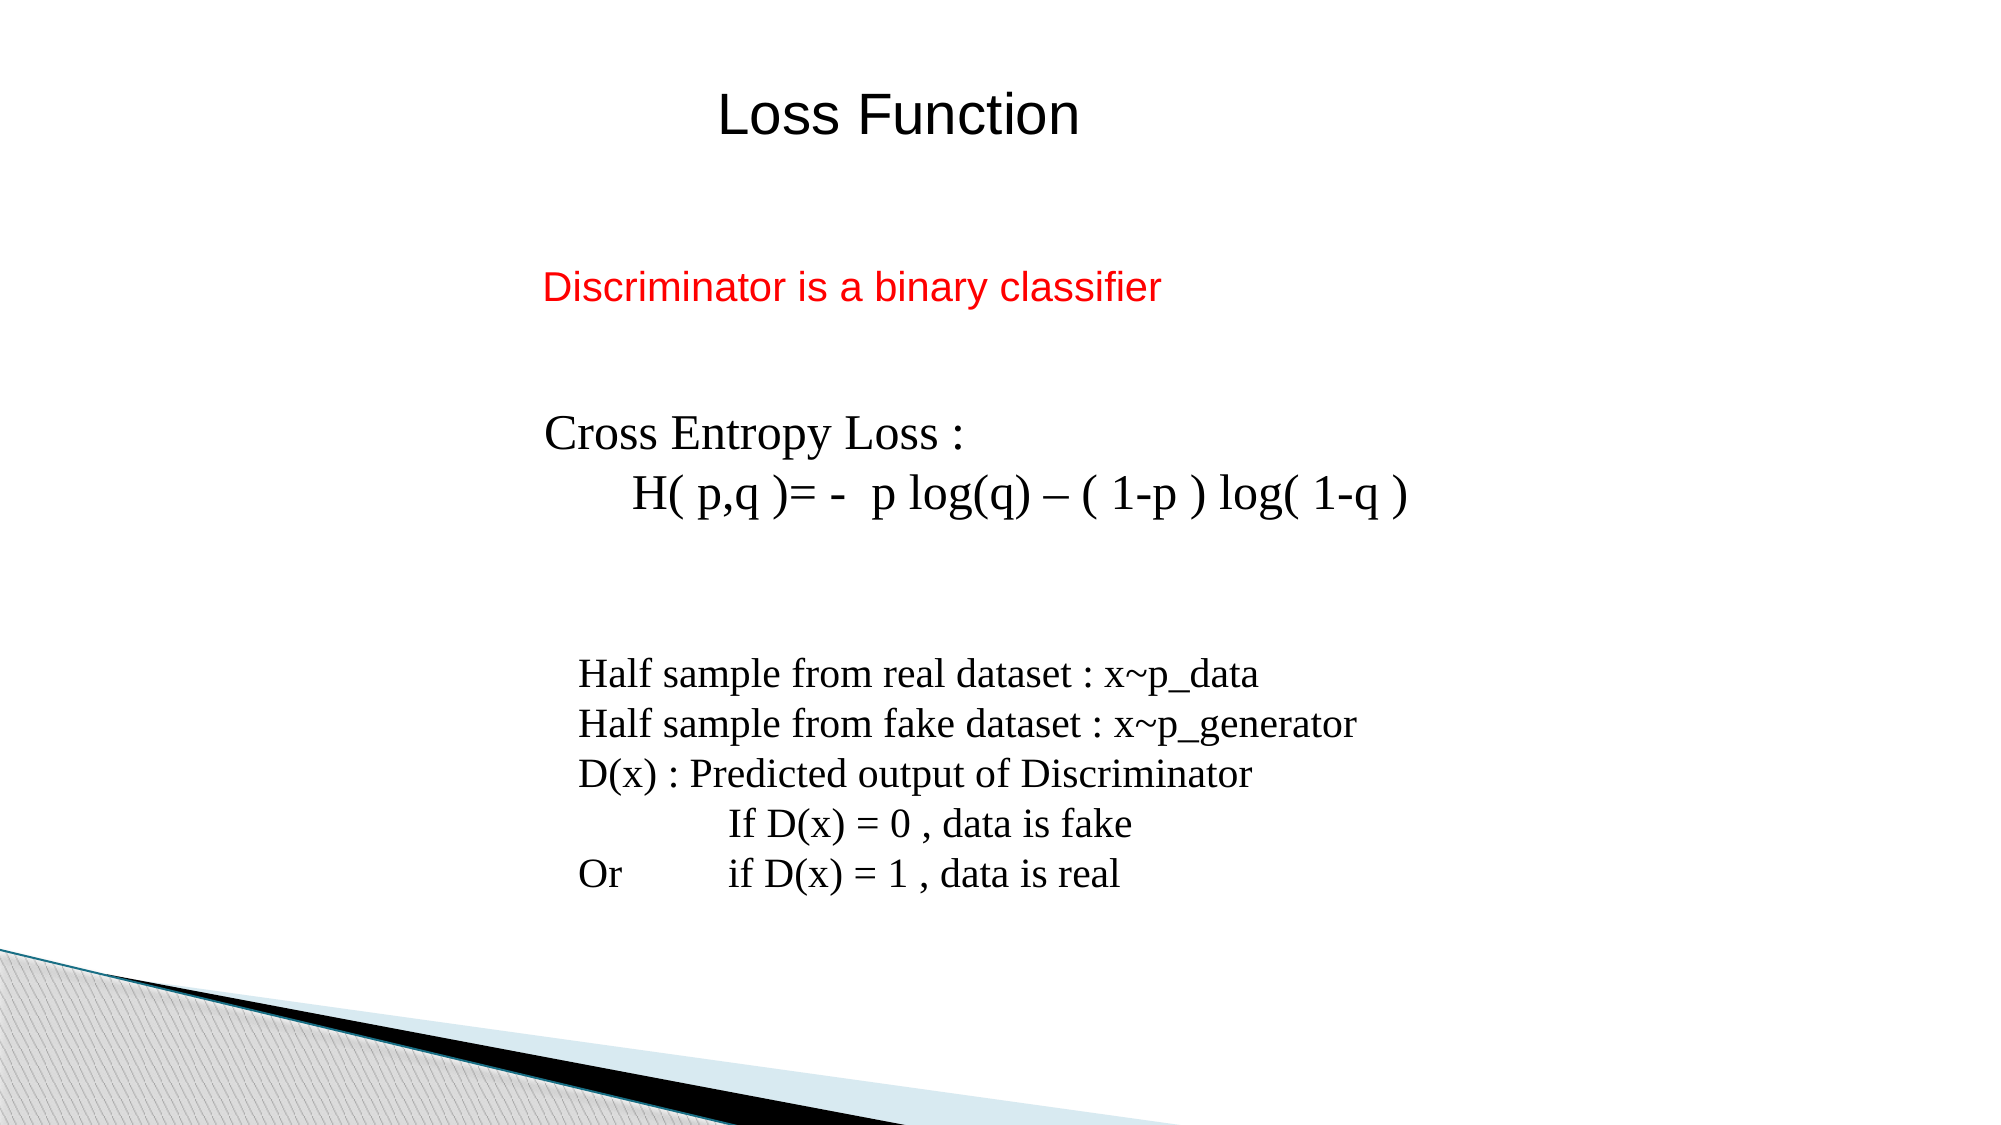

Loss Function
                                 Discriminator is a binary classifier
     Cross Entropy Loss :
	H( p,q )= -  p log(q) – ( 1-p ) log( 1-q )
Half sample from real dataset : x~p_data
Half sample from fake dataset : x~p_generator
D(x) : Predicted output of Discriminator
	If D(x) = 0 , data is fake
Or	if D(x) = 1 , data is real